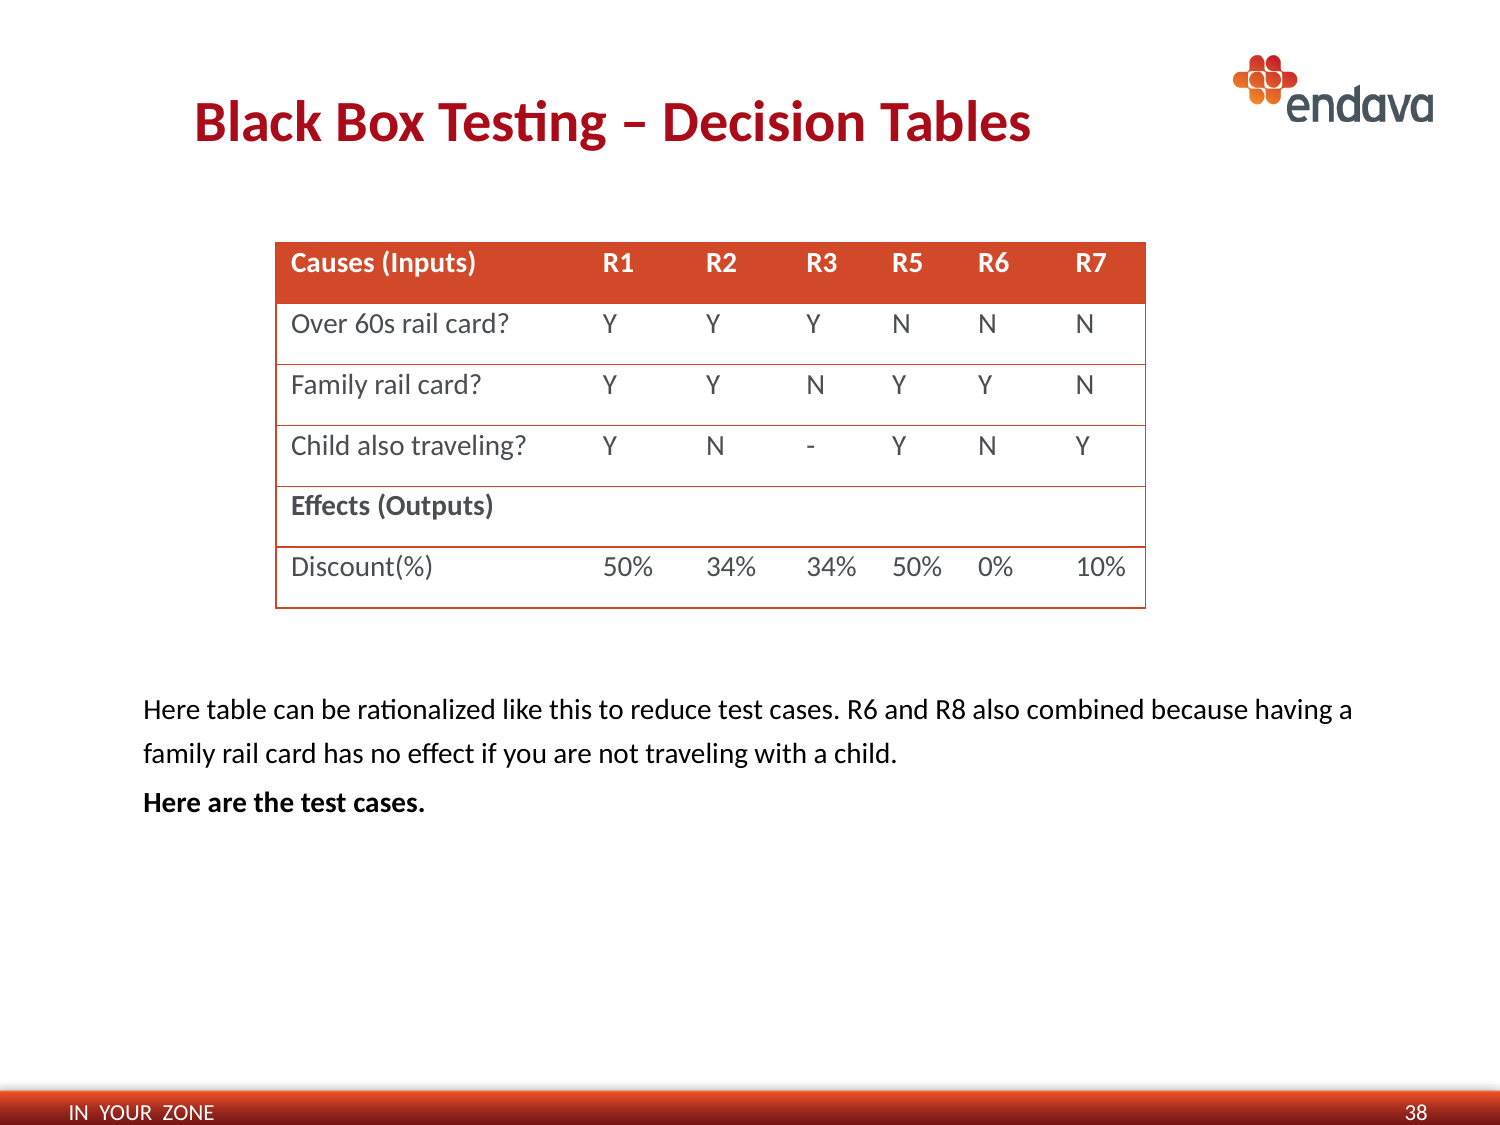

# Black Box Testing – Decision Tables
| Causes (Inputs) | R1 | R2 | R3 | R5 | R6 | R7 |
| --- | --- | --- | --- | --- | --- | --- |
| Over 60s rail card? | Y | Y | Y | N | N | N |
| Family rail card? | Y | Y | N | Y | Y | N |
| Child also traveling? | Y | N | - | Y | N | Y |
| Effects (Outputs) |  |  |  |  |  |  |
| Discount(%) | 50% | 34% | 34% | 50% | 0% | 10% |
Here table can be rationalized like this to reduce test cases. R6 and R8 also combined because having a family rail card has no effect if you are not traveling with a child.
Here are the test cases.

38